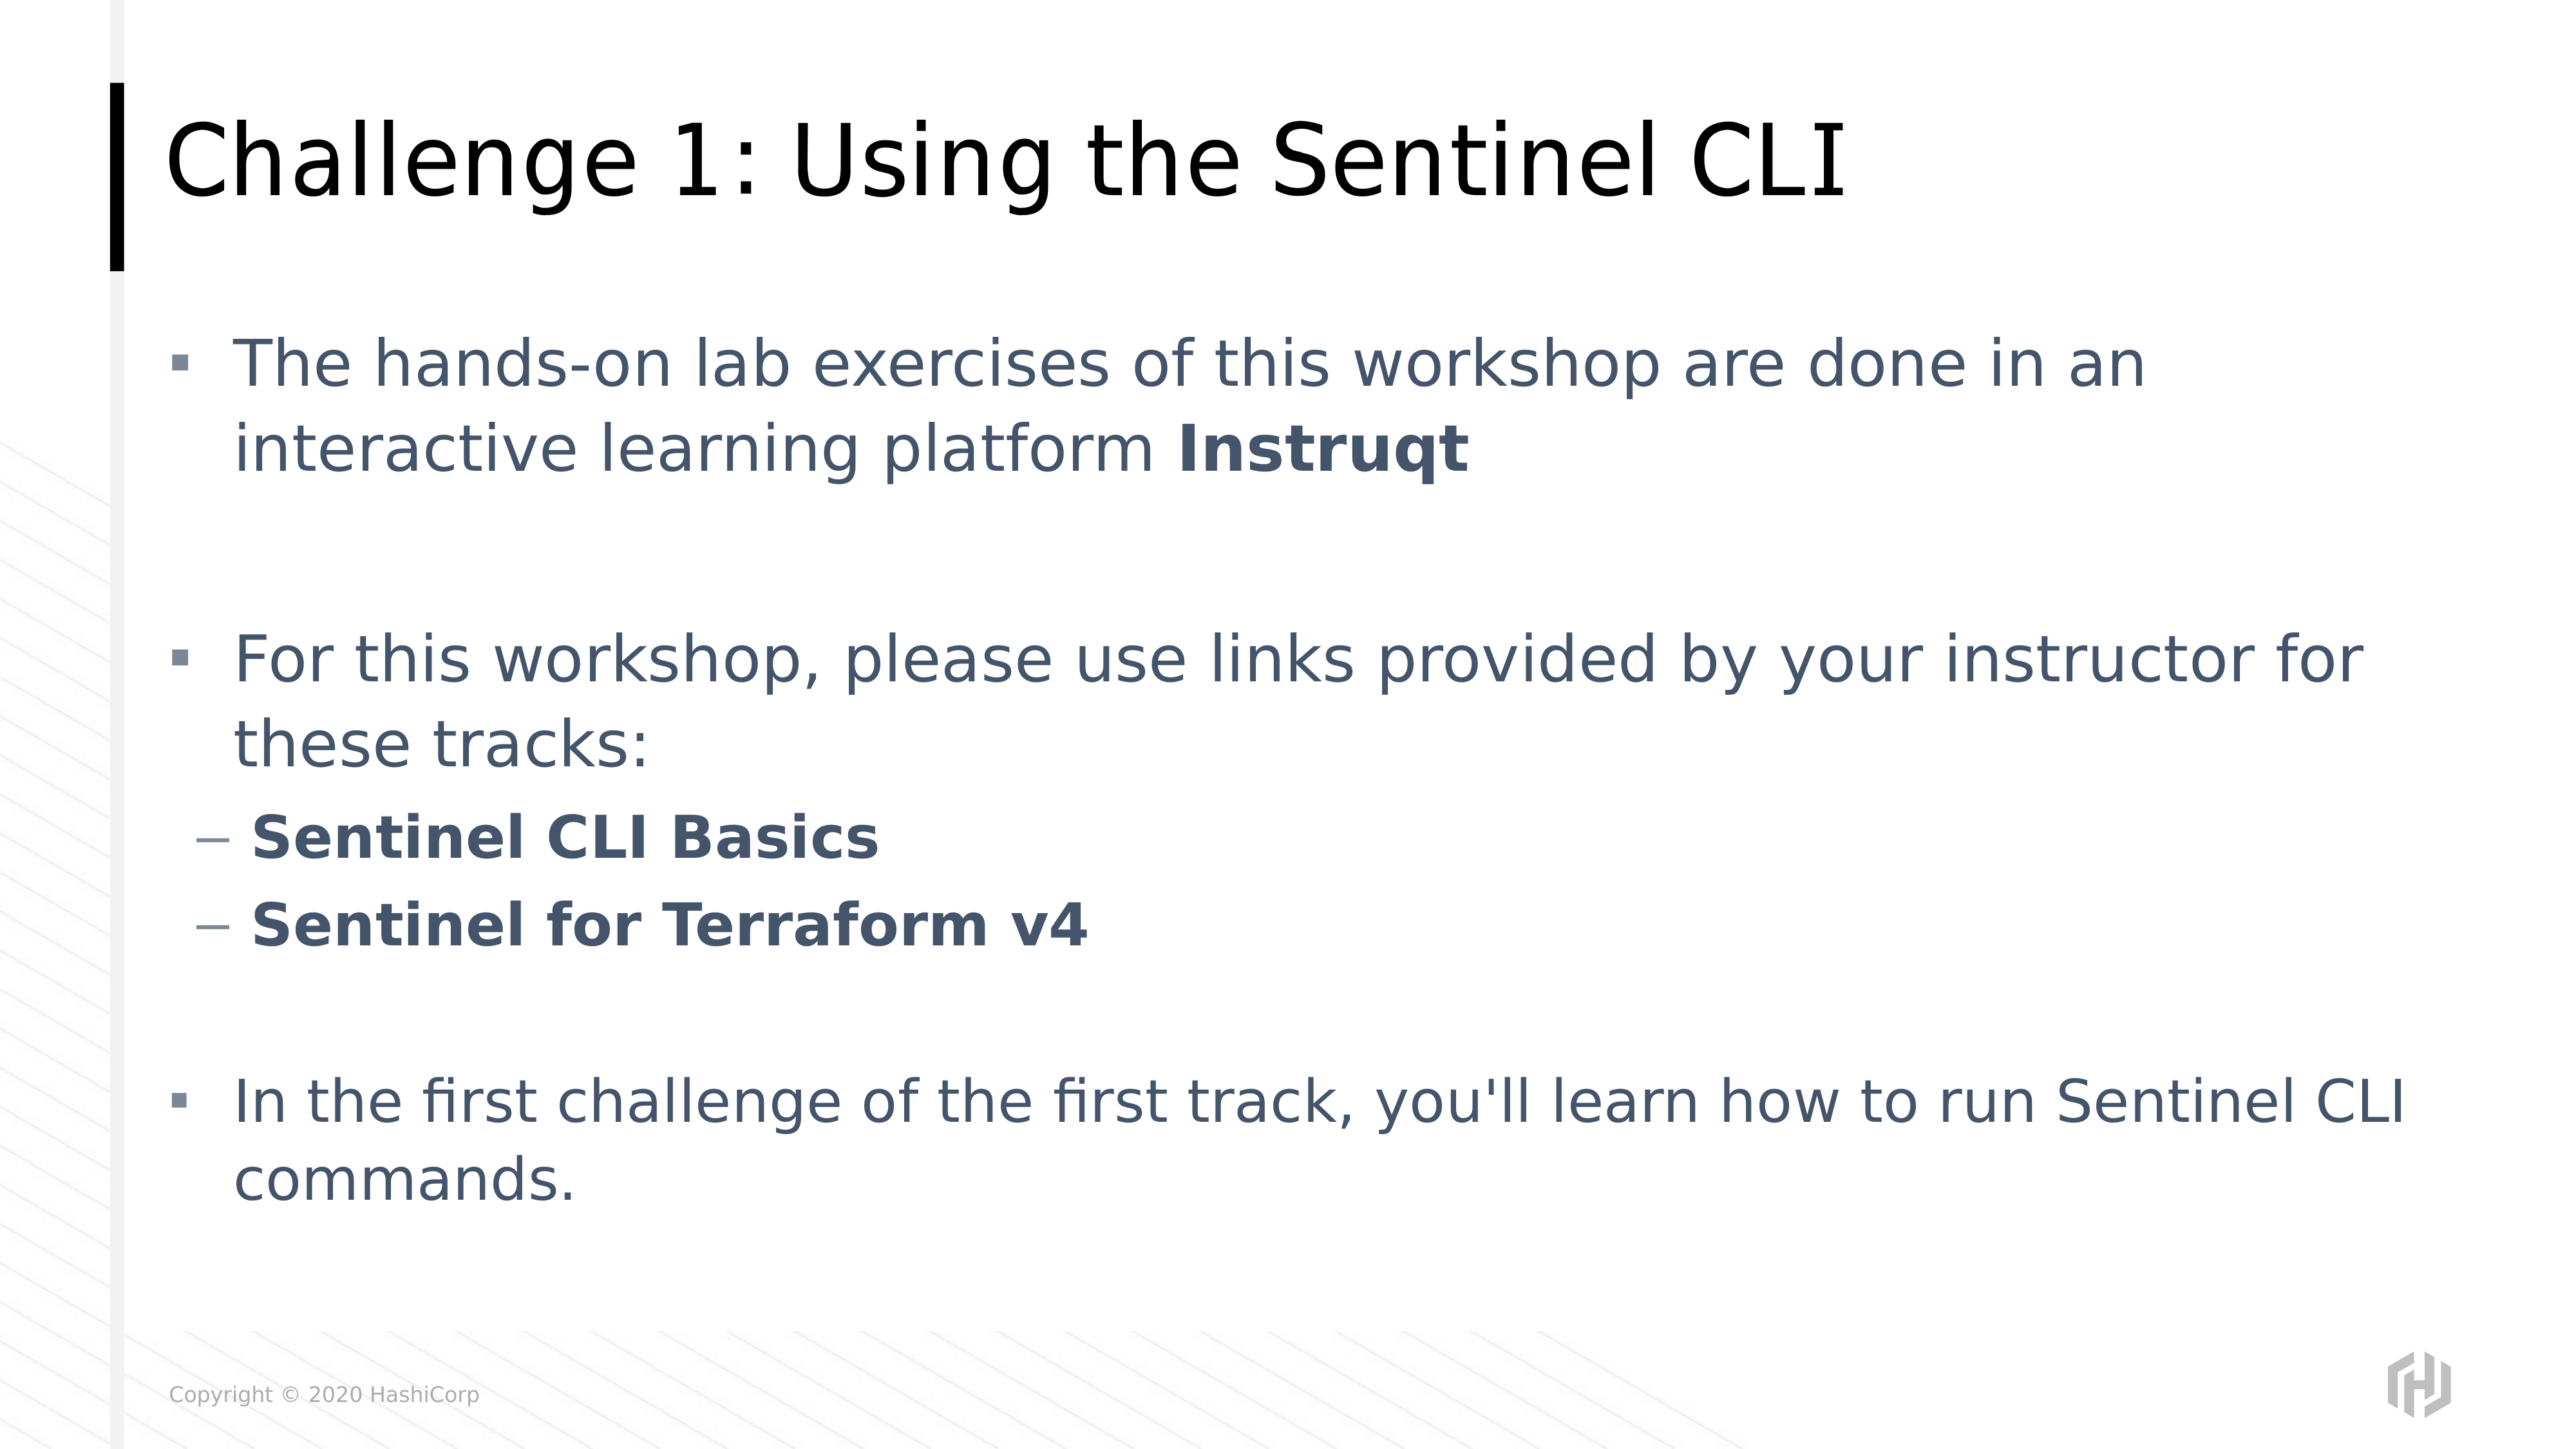

# Challenge 1: Using the Sentinel CLI
The hands-on lab exercises of this workshop are done in an interactive learning platform Instruqt

For this workshop, please use links provided by your instructor for these tracks:
Sentinel CLI Basics
Sentinel for Terraform v4

In the first challenge of the first track, you'll learn how to run Sentinel CLI commands.